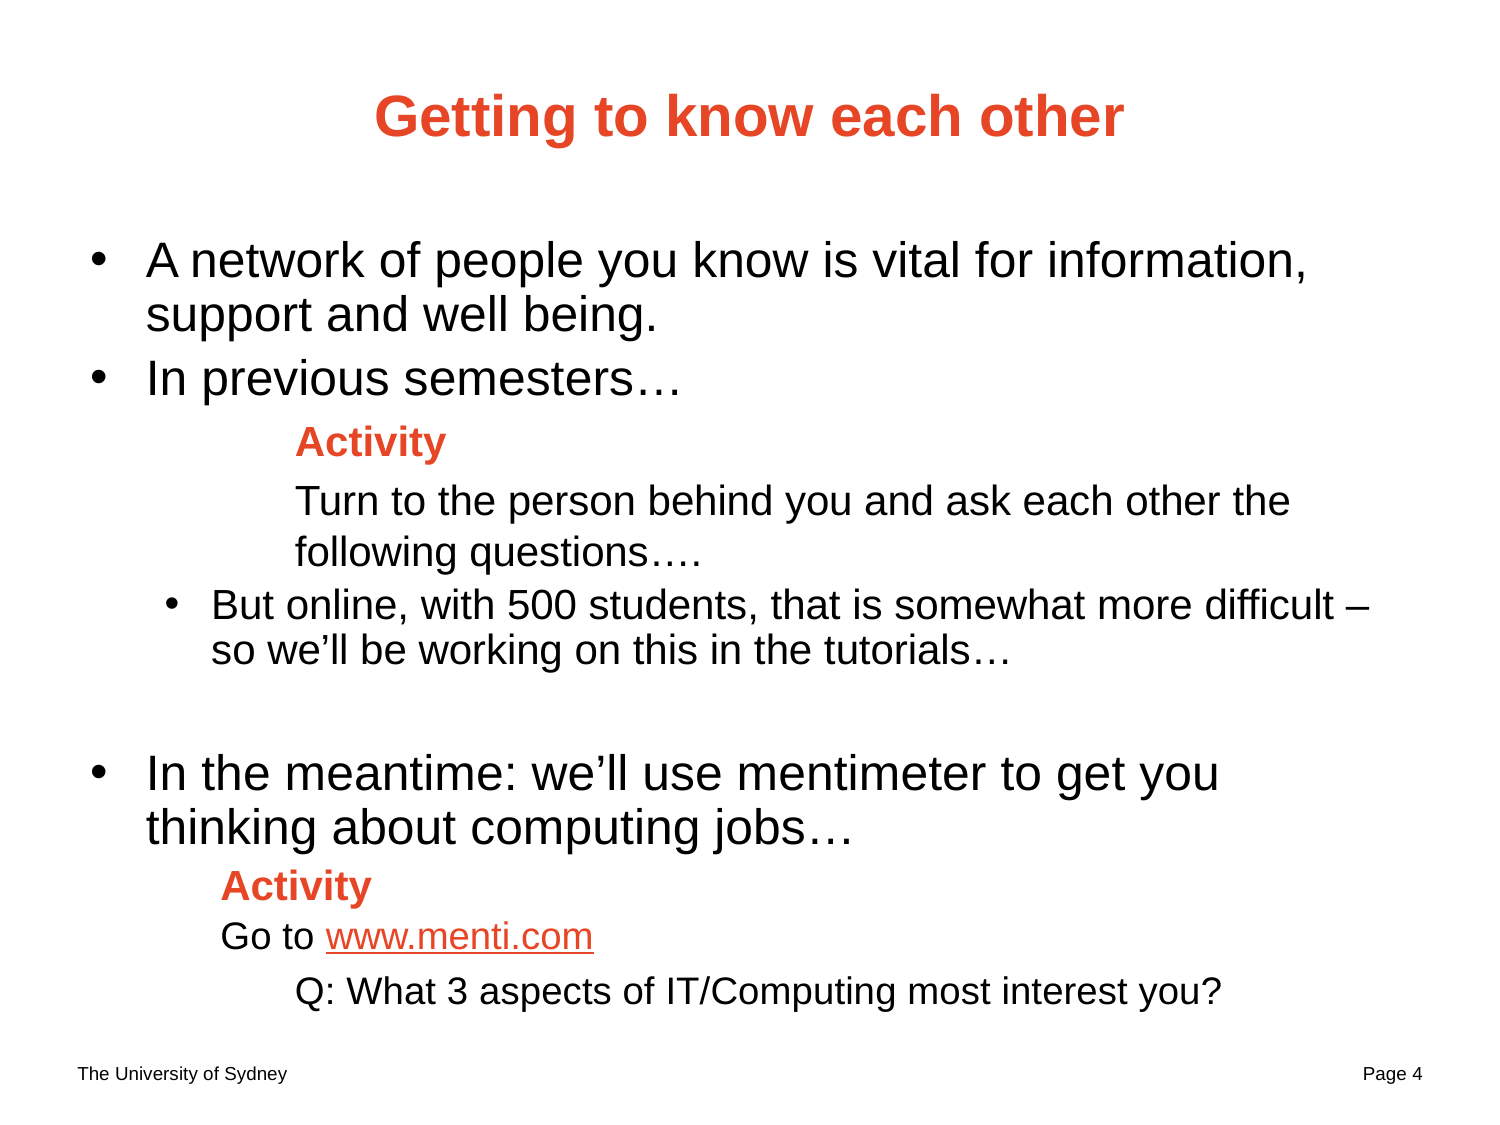

# Getting to know each other

A network of people you know is vital for information, support and well being.
In previous semesters…
Activity
Turn to the person behind you and ask each other the following questions….
But online, with 500 students, that is somewhat more difficult – so we’ll be working on this in the tutorials…

In the meantime: we’ll use mentimeter to get you thinking about computing jobs…
Activity
Go to www.menti.com
Q: What 3 aspects of IT/Computing most interest you?